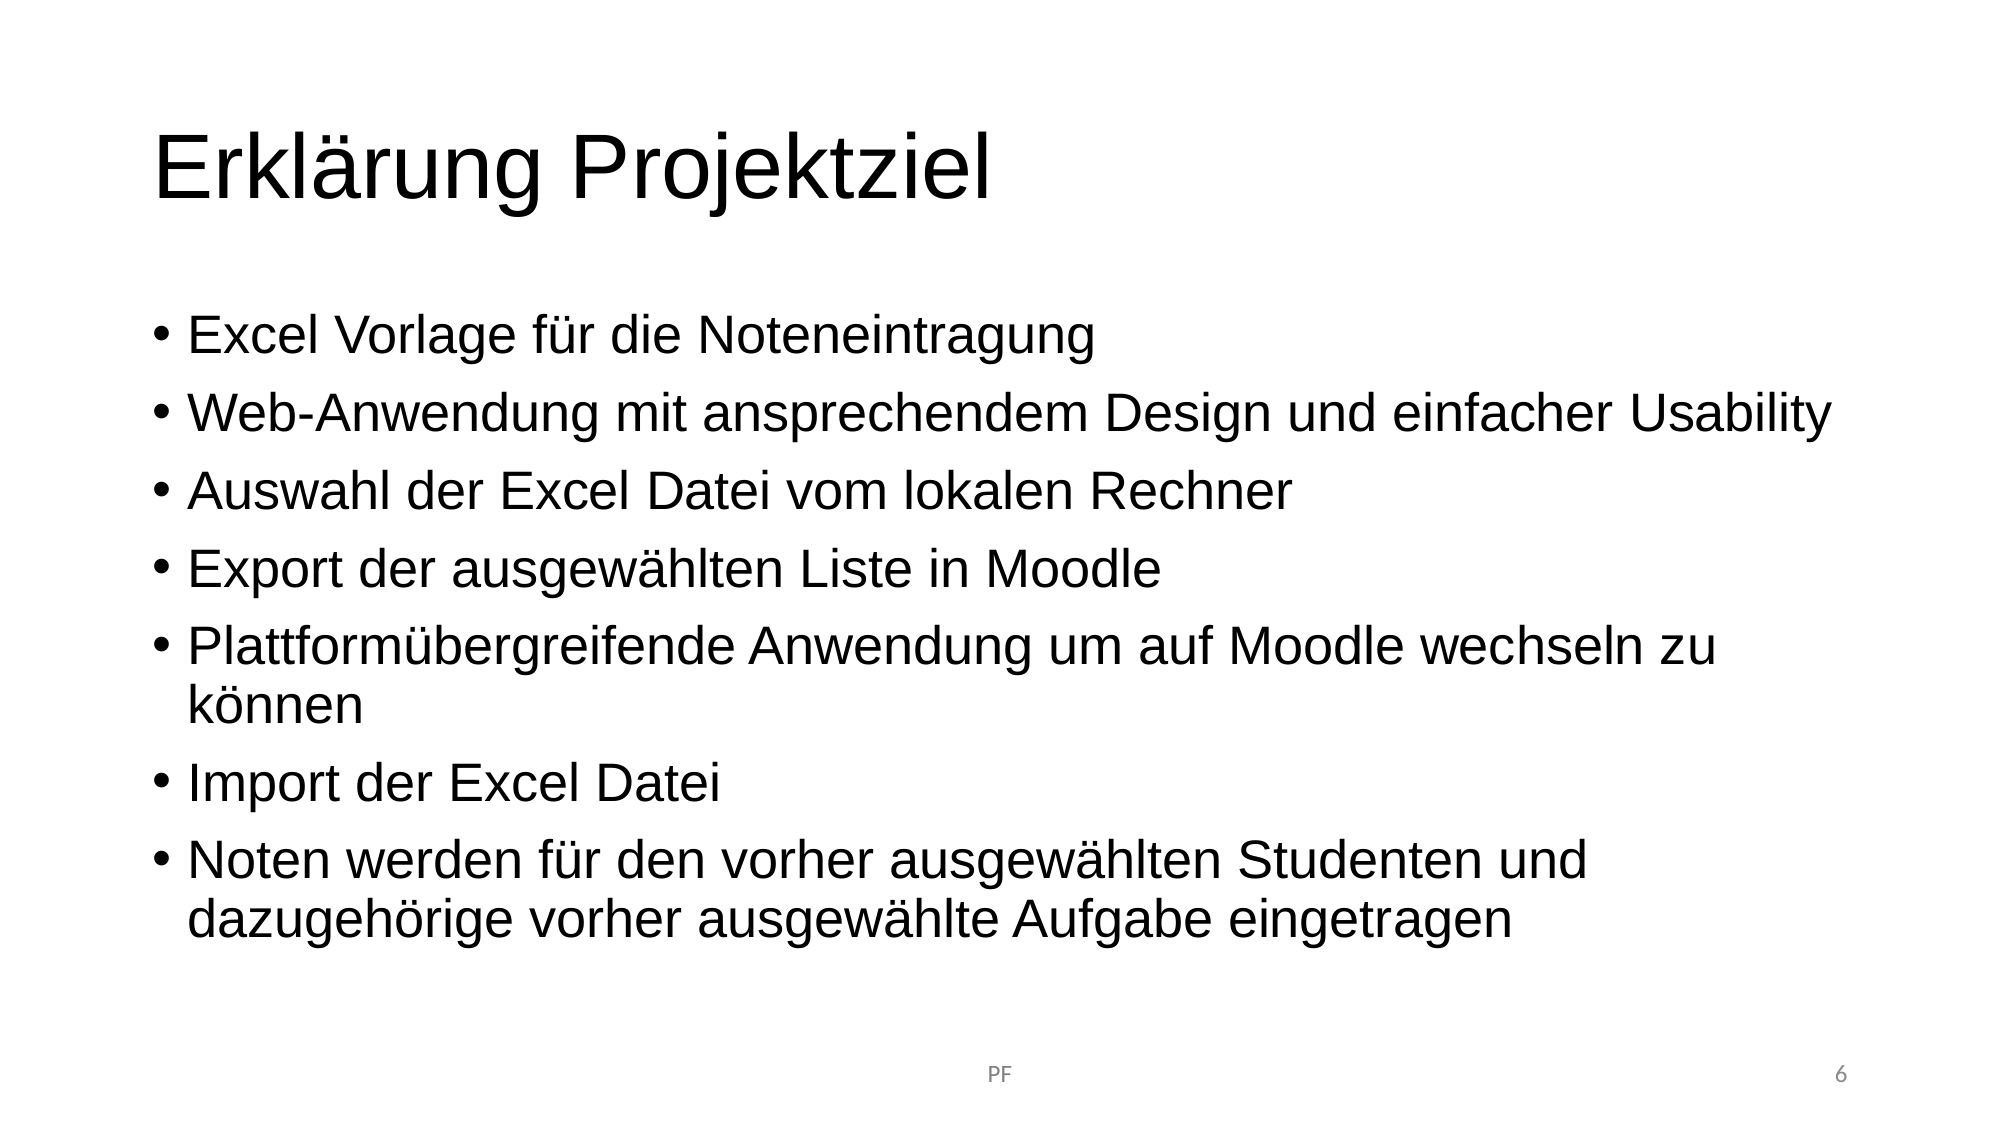

# Erklärung Projektziel
Excel Vorlage für die Noteneintragung
Web-Anwendung mit ansprechendem Design und einfacher Usability
Auswahl der Excel Datei vom lokalen Rechner
Export der ausgewählten Liste in Moodle
Plattformübergreifende Anwendung um auf Moodle wechseln zu können
Import der Excel Datei
Noten werden für den vorher ausgewählten Studenten und dazugehörige vorher ausgewählte Aufgabe eingetragen
6
PF